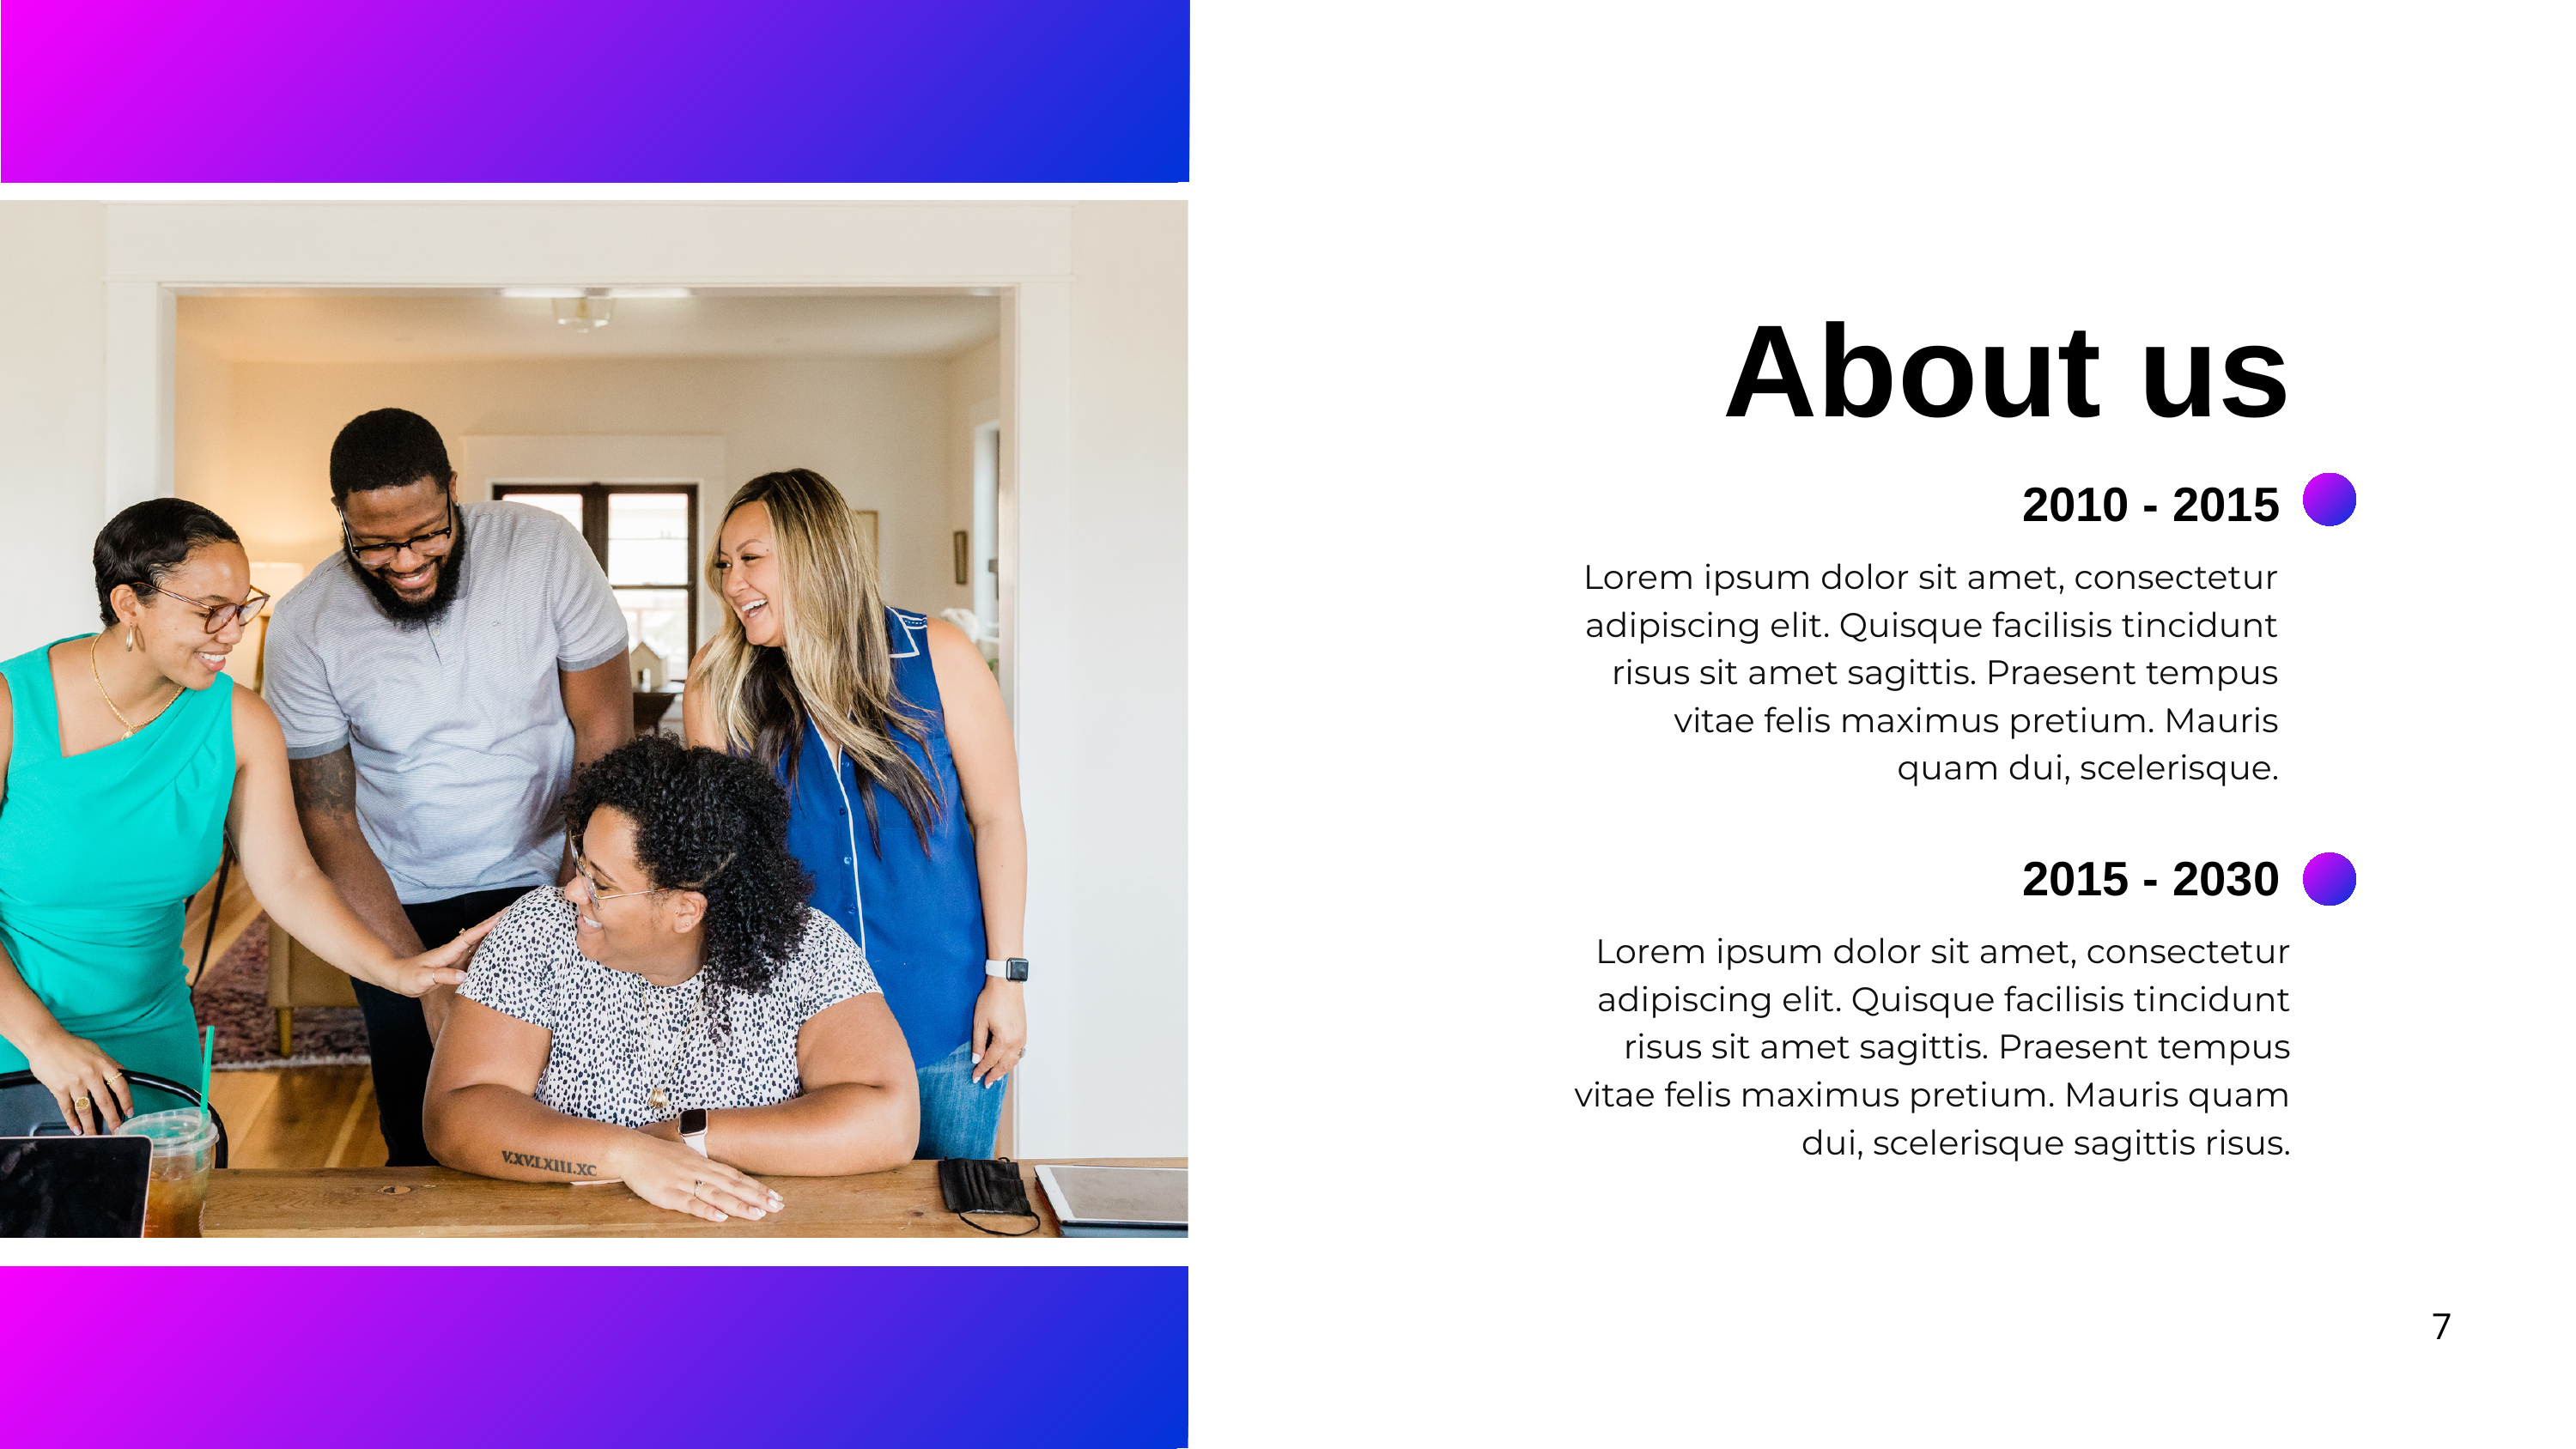

About us
2010 - 2015

Lorem ipsum dolor sit amet, consectetur adipiscing elit. Quisque facilisis tincidunt risus sit amet sagittis. Praesent tempus vitae felis maximus pretium. Mauris quam dui, scelerisque.
2015 - 2030

Lorem ipsum dolor sit amet, consectetur adipiscing elit. Quisque facilisis tincidunt risus sit amet sagittis. Praesent tempus vitae felis maximus pretium. Mauris quam dui, scelerisque sagittis risus.

7